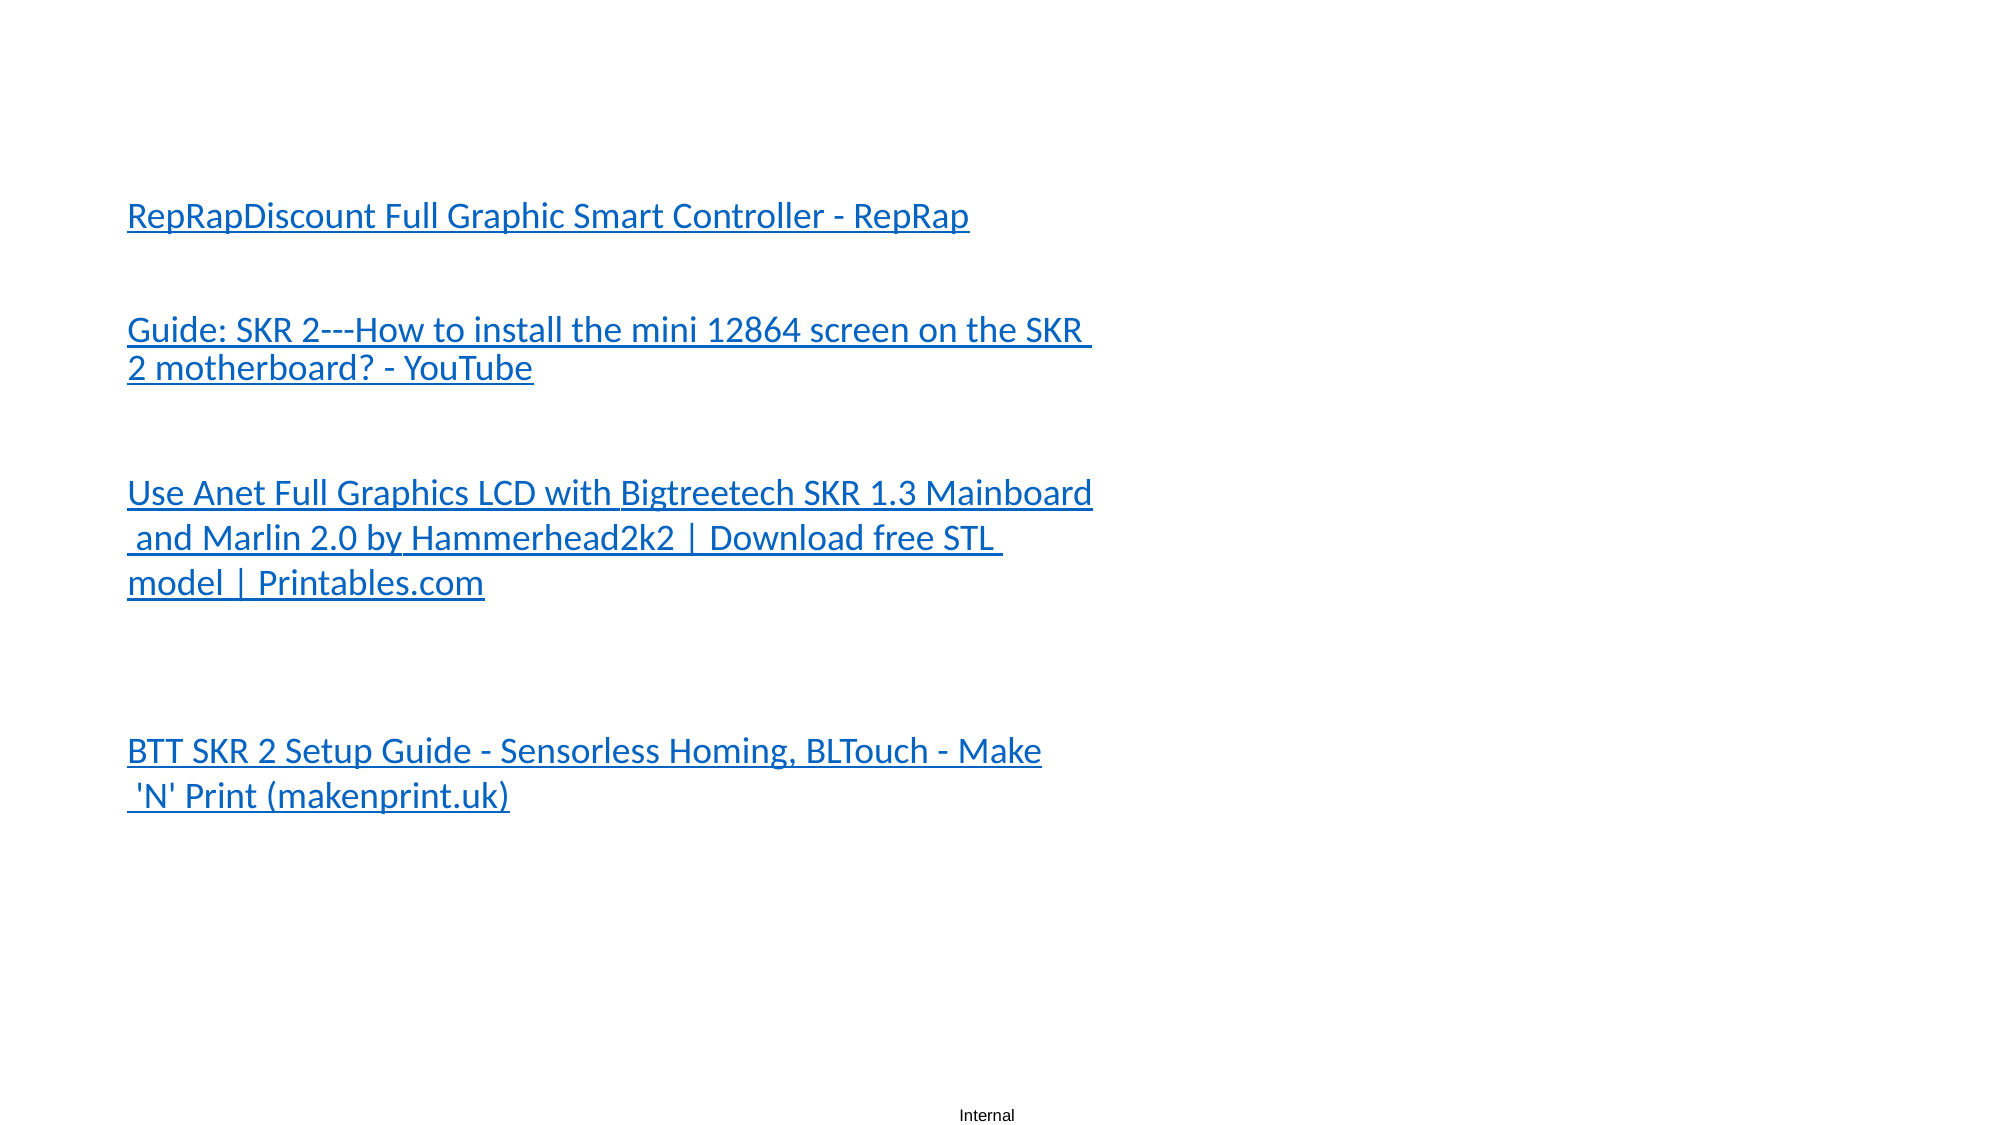

RepRapDiscount Full Graphic Smart Controller - RepRap
Guide: SKR 2---How to install the mini 12864 screen on the SKR 2 motherboard? - YouTube
Use Anet Full Graphics LCD with Bigtreetech SKR 1.3 Mainboard and Marlin 2.0 by Hammerhead2k2 | Download free STL model | Printables.com
BTT SKR 2 Setup Guide - Sensorless Homing, BLTouch - Make 'N' Print (makenprint.uk)